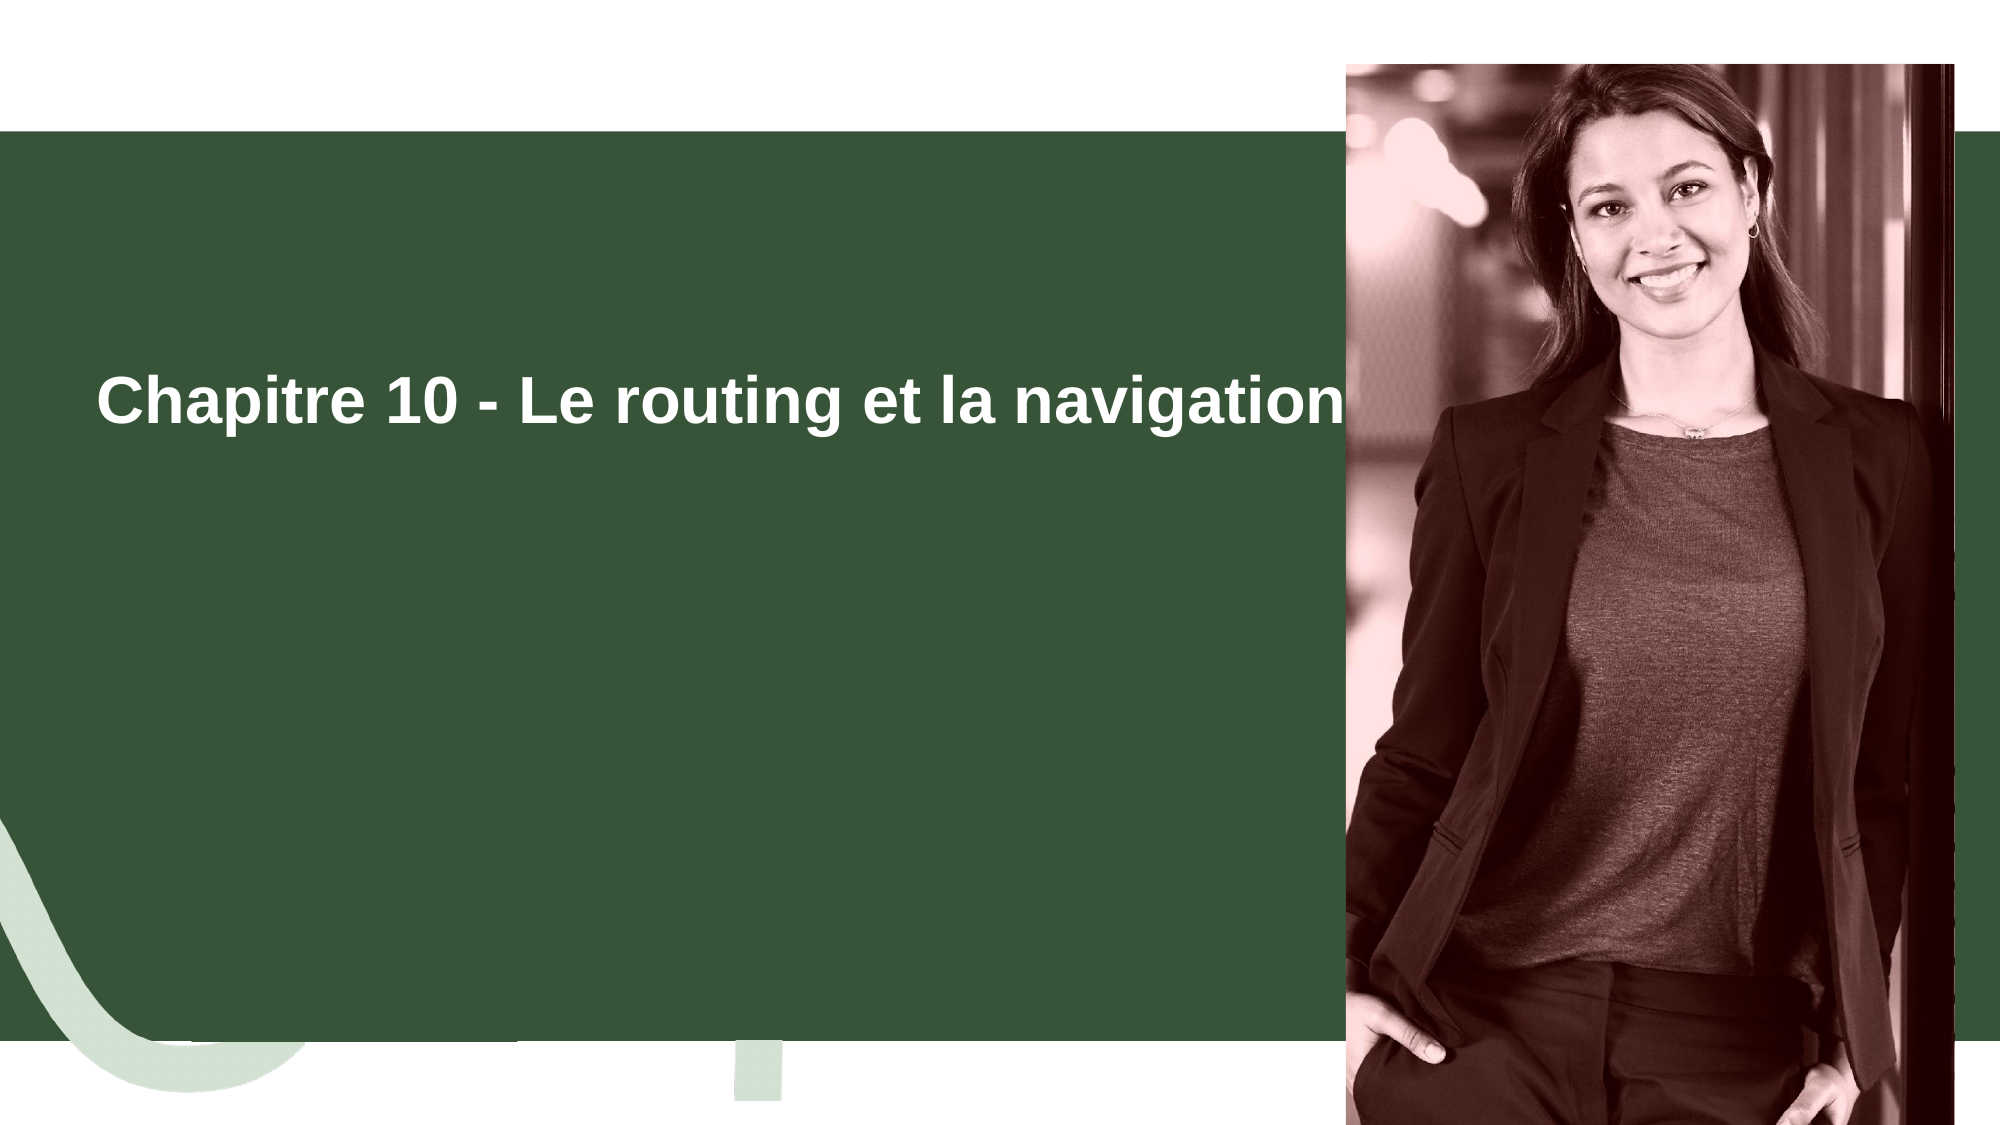

# Chapitre 10 - Le routing et la navigation